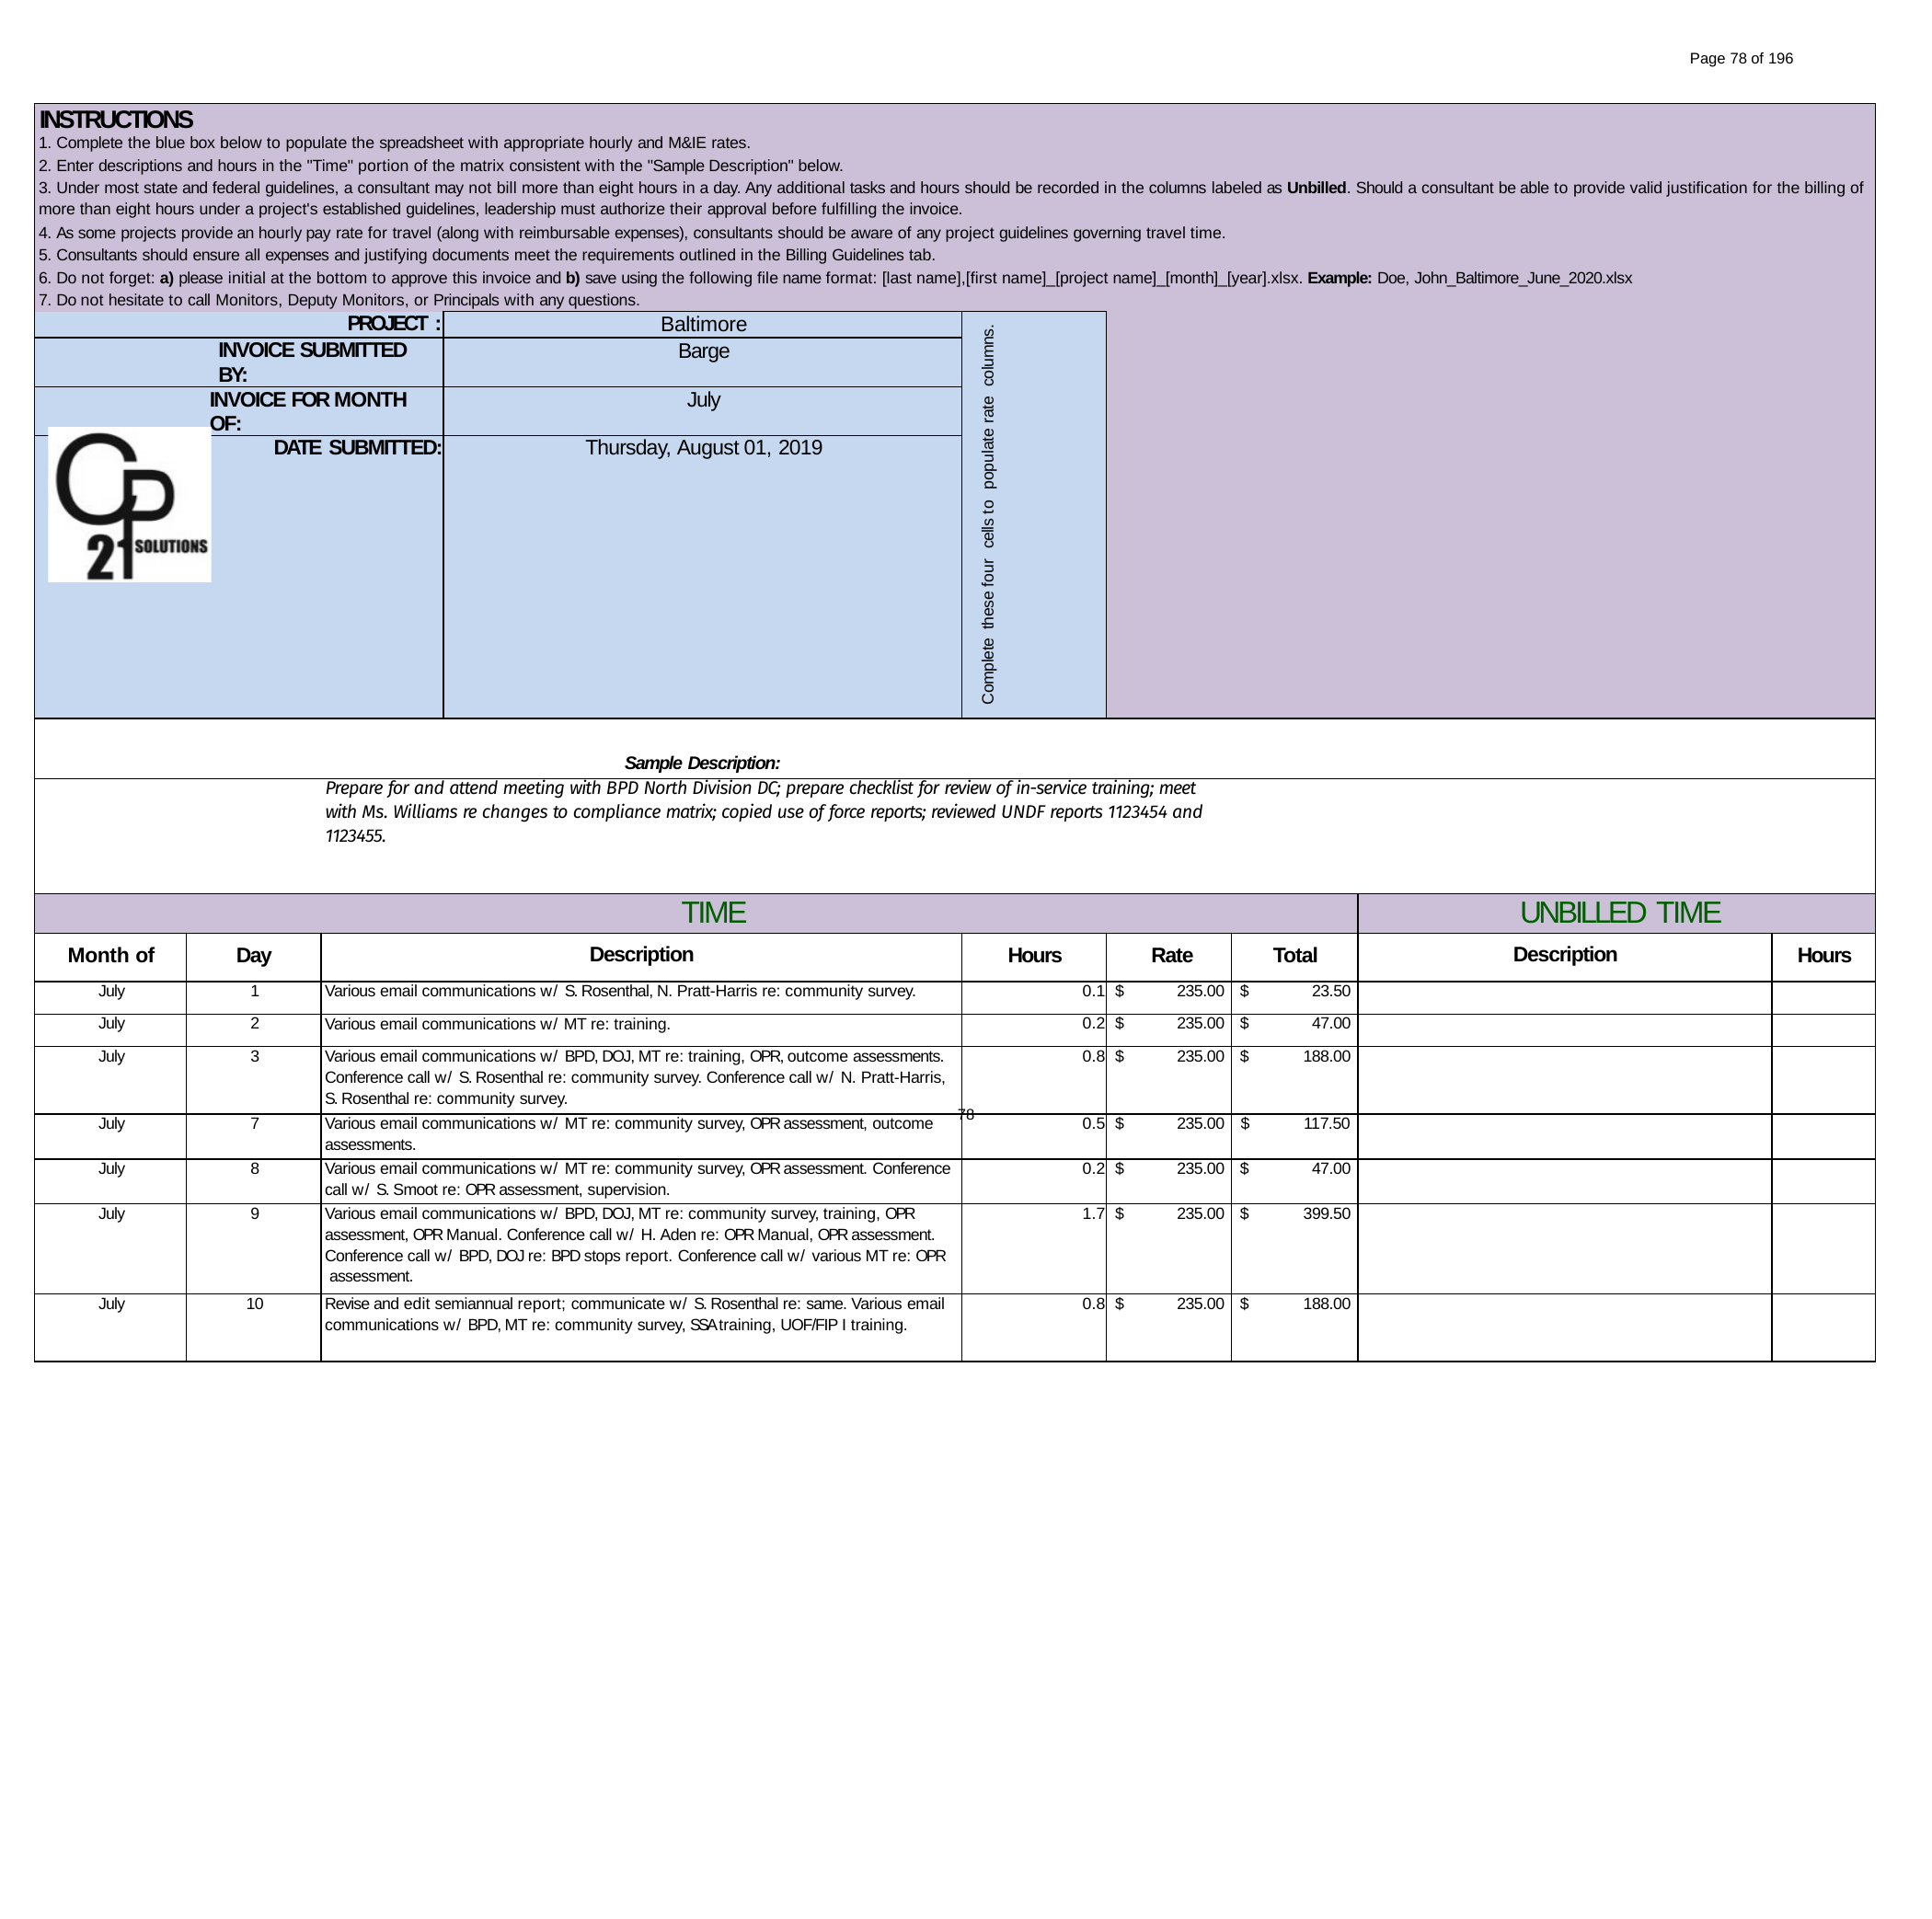

Page 78 of 196
| INSTRUCTIONS |  |  |  |  |  |  |  |  |
| --- | --- | --- | --- | --- | --- | --- | --- | --- |
| 1. Complete the blue box below to populate the spreadsheet with appropriate hourly and M&IE rates. |  |  |  |  |  |  |  |  |
| 2. Enter descriptions and hours in the "Time" portion of the matrix consistent with the "Sample Description" below. |  |  |  |  |  |  |  |  |
| 3. Under most state and federal guidelines, a consultant may not bill more than eight hours in a day. Any additional tasks and hours should be recorded in the columns labeled as Unbilled. Should a consultant be able to provide valid justification for the billing of more than eight hours under a project's established guidelines, leadership must authorize their approval before fulfilling the invoice. |  |  |  |  |  |  |  |  |
| 4. As some projects provide an hourly pay rate for travel (along with reimbursable expenses), consultants should be aware of any project guidelines governing travel time. |  |  |  |  |  |  |  |  |
| 5. Consultants should ensure all expenses and justifying documents meet the requirements outlined in the Billing Guidelines tab. |  |  |  |  |  |  |  |  |
| 6. Do not forget: a) please initial at the bottom to approve this invoice and b) save using the following file name format: [last name],[first name]\_[project name]\_[month]\_[year].xlsx. Example: Doe, John\_Baltimore\_June\_2020.xlsx |  |  |  |  |  |  |  |  |
| 7. Do not hesitate to call Monitors, Deputy Monitors, or Principals with any questions. |  |  |  |  |  |  |  |  |
| PROJECT : |  |  | Baltimore | Complete these four cells to populate rate columns. |  |  |  |  |
| INVOICE SUBMITTED BY: |  |  | Barge |  |  |  |  |  |
| INVOICE FOR MONTH OF: |  |  | July |  |  |  |  |  |
| DATE SUBMITTED: |  |  | Thursday, August 01, 2019 |  |  |  |  |  |
|  |  |  | Sample Description: |  |  |  |  |  |
| Prepare for and attend meeting with BPD North Division DC; prepare checklist for review of in-service training; meet with Ms. Williams re changes to compliance matrix; copied use of force reports; reviewed UNDF reports 1123454 and 1123455. |  |  |  |  |  |  |  |  |
| TIME |  |  |  |  |  |  | UNBILLED TIME |  |
| Month of | Day | Description |  | Hours | Rate | Total | Description | Hours |
| July | 1 | Various email communications w/ S. Rosenthal, N. Pratt-Harris re: community survey. |  | 0.1 | $ 235.00 | $ 23.50 |  |  |
| July | 2 | Various email communications w/ MT re: training. |  | 0.2 | $ 235.00 | $ 47.00 |  |  |
| July | 3 | Various email communications w/ BPD, DOJ, MT re: training, OPR, outcome assessments. Conference call w/ S. Rosenthal re: community survey. Conference call w/ N. Pratt-Harris, S. Rosenthal re: community survey. |  | 0.8 | $ 235.00 | $ 188.00 |  |  |
| July | 7 | Various email communications w/ MT re: community survey, OPR assessment, outcome assessments. |  | 0.5 | $ 235.00 | $ 117.50 |  |  |
| July | 8 | Various email communications w/ MT re: community survey, OPR assessment. Conference call w/ S. Smoot re: OPR assessment, supervision. |  | 0.2 | $ 235.00 | $ 47.00 |  |  |
| July | 9 | Various email communications w/ BPD, DOJ, MT re: community survey, training, OPR assessment, OPR Manual. Conference call w/ H. Aden re: OPR Manual, OPR assessment. Conference call w/ BPD, DOJ re: BPD stops report. Conference call w/ various MT re: OPR assessment. |  | 1.7 | $ 235.00 | $ 399.50 |  |  |
| July | 10 | Revise and edit semiannual report; communicate w/ S. Rosenthal re: same. Various email communications w/ BPD, MT re: community survey, SSA training, UOF/FIP I training. |  | 0.8 | $ 235.00 | $ 188.00 |  |  |

78